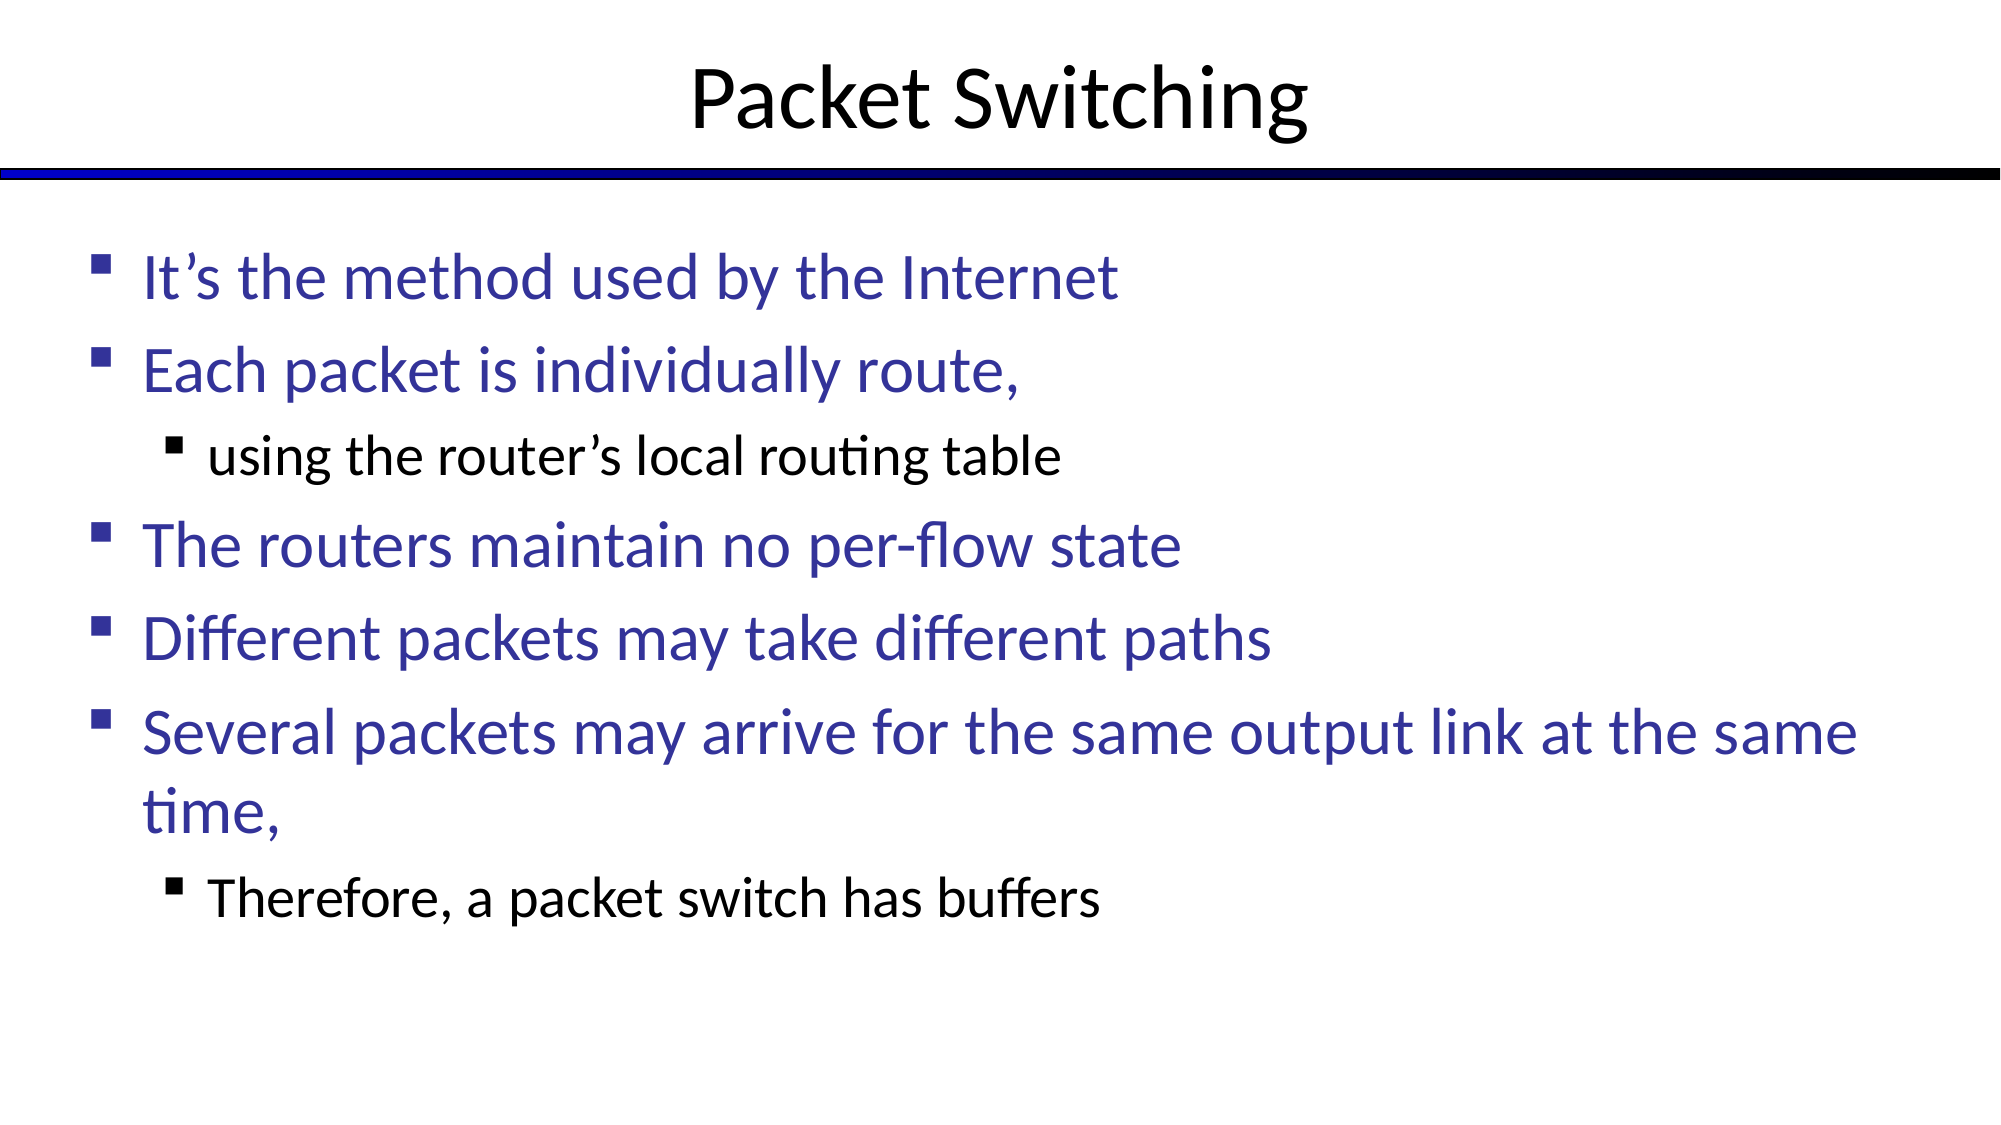

# Packet Switching
It’s the method used by the Internet
Each packet is individually route,
using the router’s local routing table
The routers maintain no per-flow state
Different packets may take different paths
Several packets may arrive for the same output link at the same time,
Therefore, a packet switch has buffers